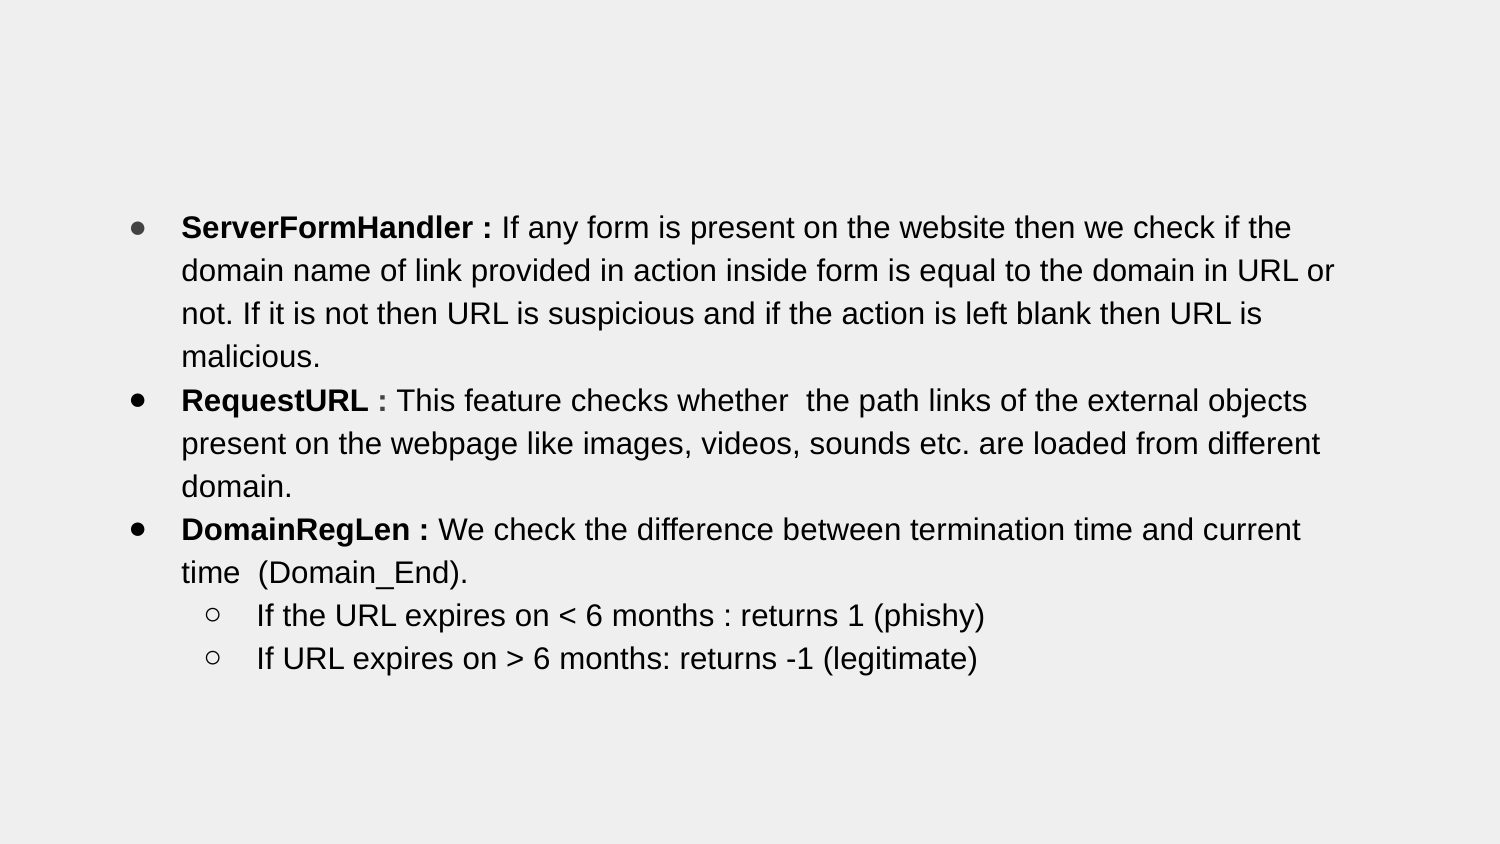

ServerFormHandler : If any form is present on the website then we check if the domain name of link provided in action inside form is equal to the domain in URL or not. If it is not then URL is suspicious and if the action is left blank then URL is malicious.
RequestURL : This feature checks whether  the path links of the external objects present on the webpage like images, videos, sounds etc. are loaded from different domain.
DomainRegLen : We check the difference between termination time and current time  (Domain_End).
If the URL expires on < 6 months : returns 1 (phishy)
If URL expires on > 6 months: returns -1 (legitimate)